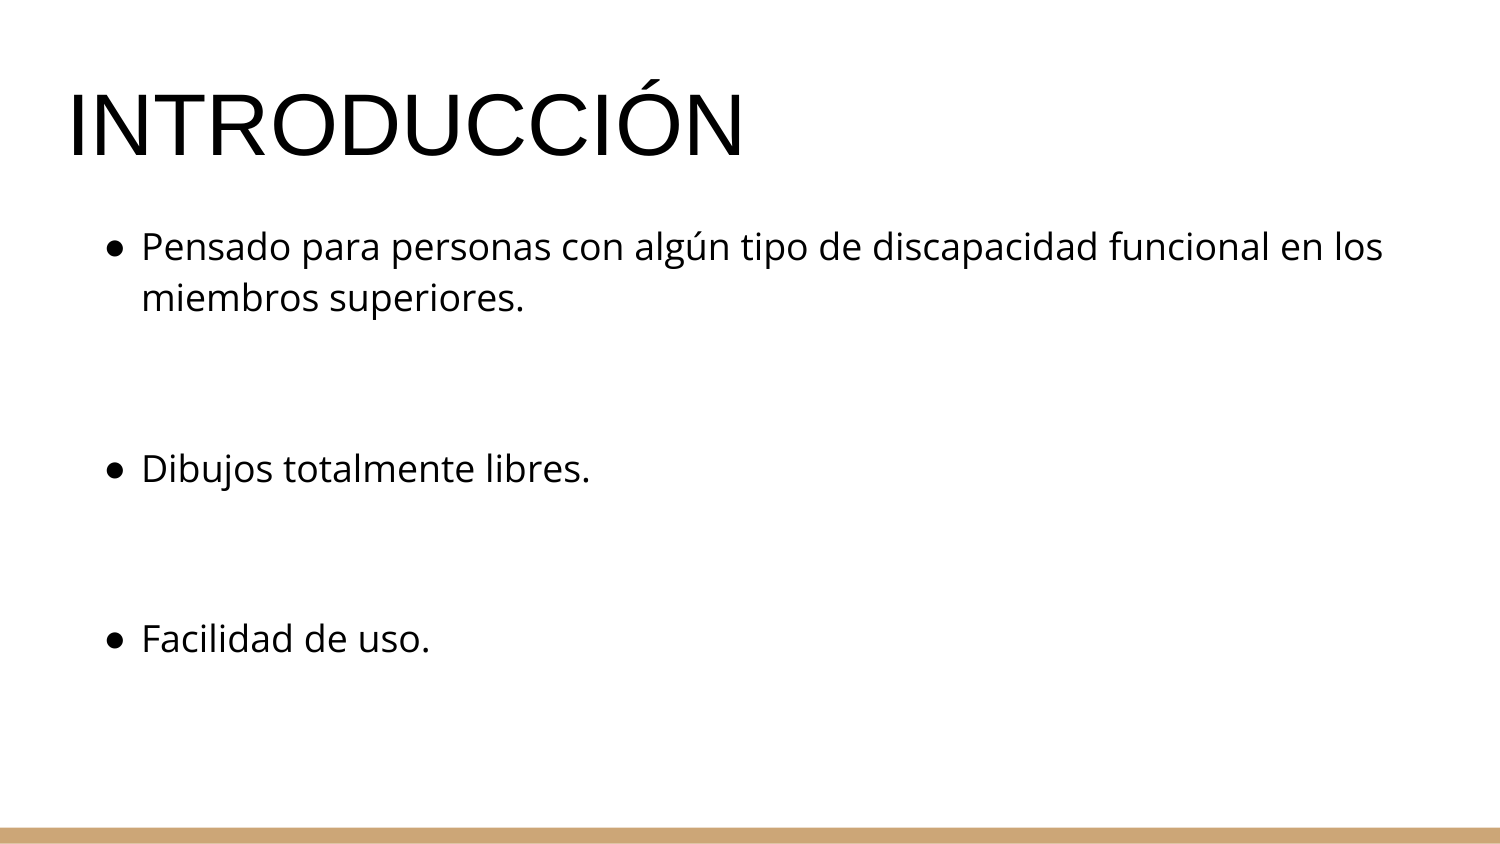

# INTRODUCCIÓN
Pensado para personas con algún tipo de discapacidad funcional en los miembros superiores.

Dibujos totalmente libres.

Facilidad de uso.